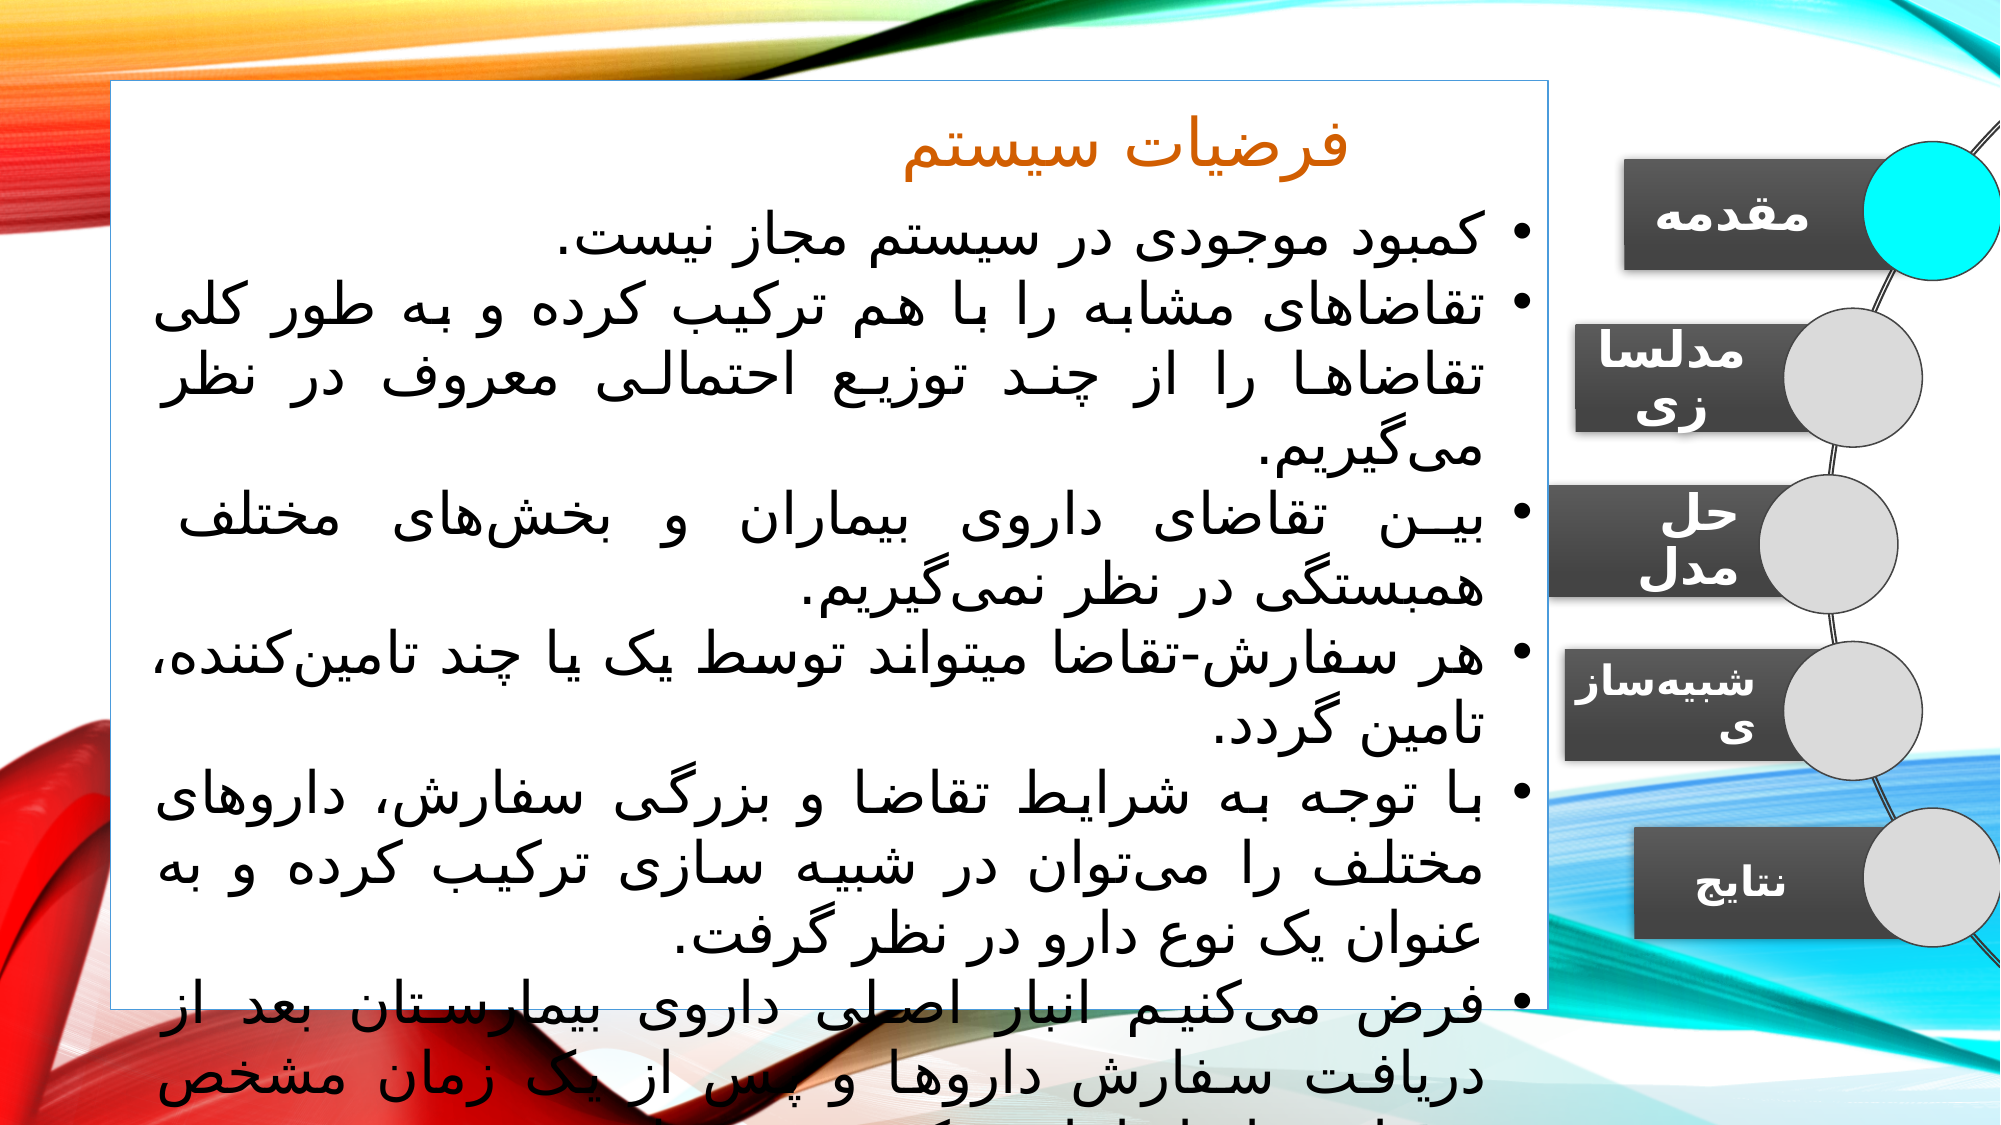

فرضیات سیستم
مقدمه
مدلسازی
حل مدل
شبیه‌سازی
نتایج
	کمبود موجودی در سیستم مجاز نیست.
	تقاضاهای مشابه را با هم ترکیب کرده و به طور کلی تقاضاها را از چند توزیع احتمالی معروف در نظر می‌گیریم.
	بین تقاضای داروی بیماران و بخش‌های مختلف همبستگی در نظر نمی‌گیریم.
	هر سفارش-تقاضا میتواند توسط یک یا چند تامین‌کننده، تامین گردد.
	با توجه به شرایط تقاضا و بزرگی سفارش، داروهای مختلف را می‌توان در شبیه سازی ترکیب کرده و به عنوان یک نوع دارو در نظر گرفت.
	فرض می‌کنیم انبار اصلی داروی بیمارستان بعد از دریافت سفارش داروها و پس از یک زمان مشخص میتواند تقاضا را تامین کرده و تحویل دهد.